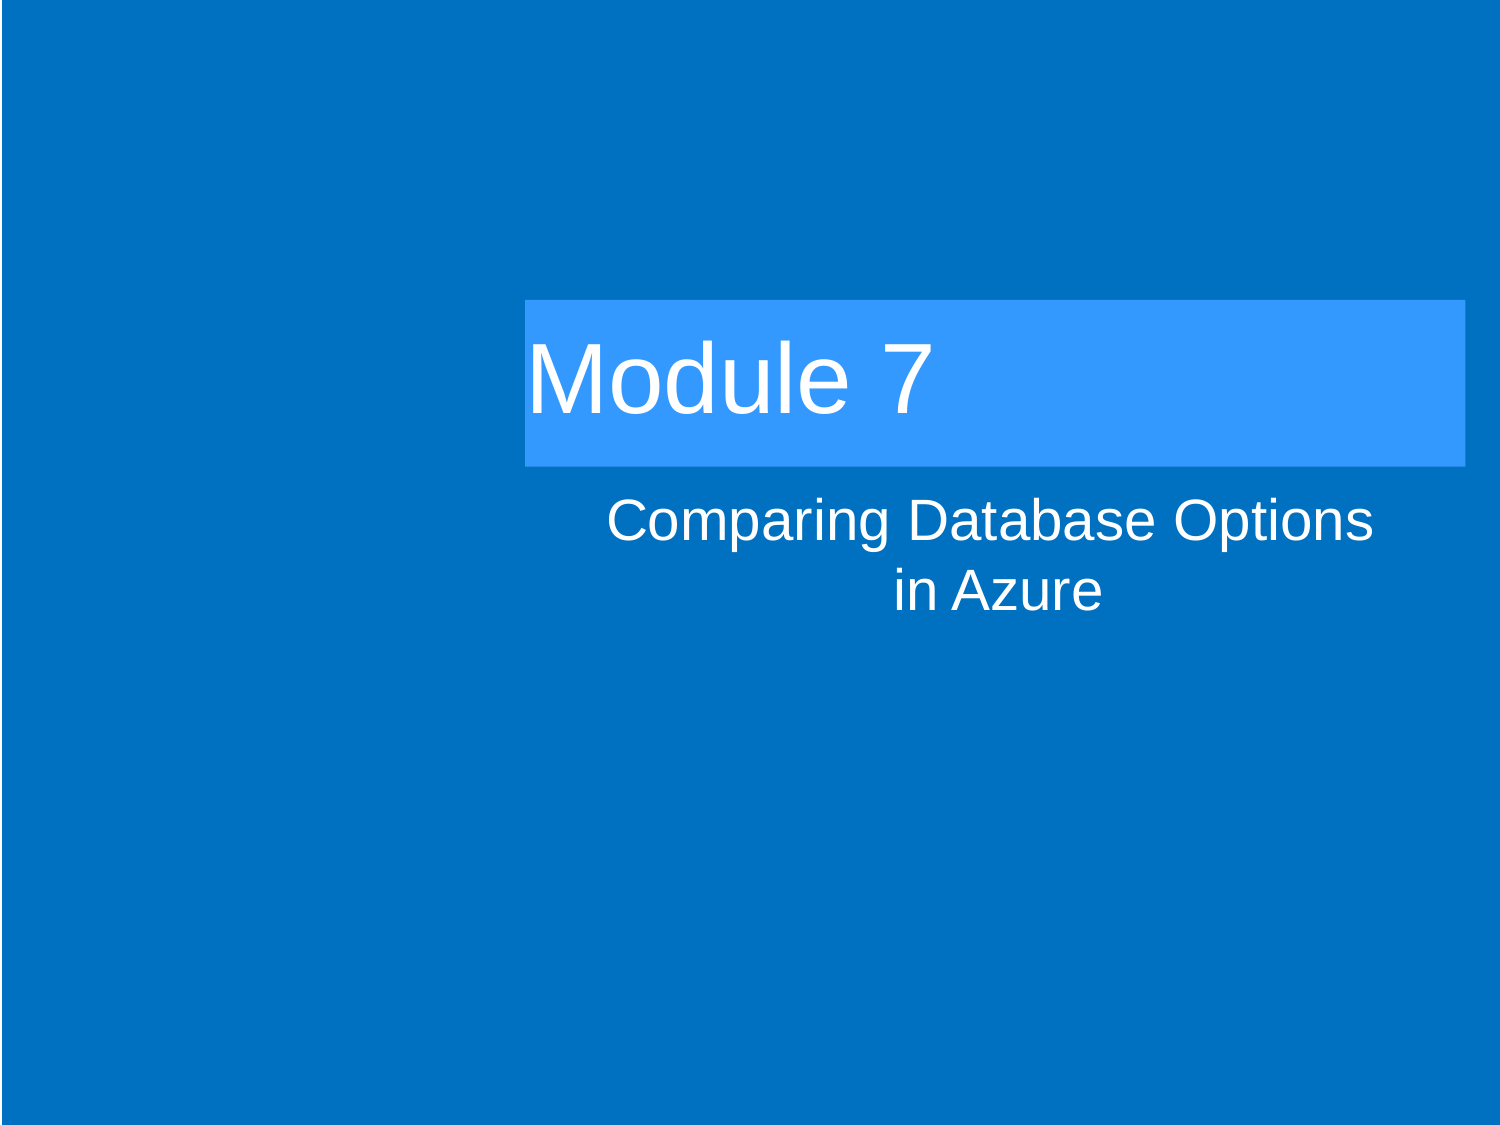

# Module 7
Comparing Database Options
in Azure